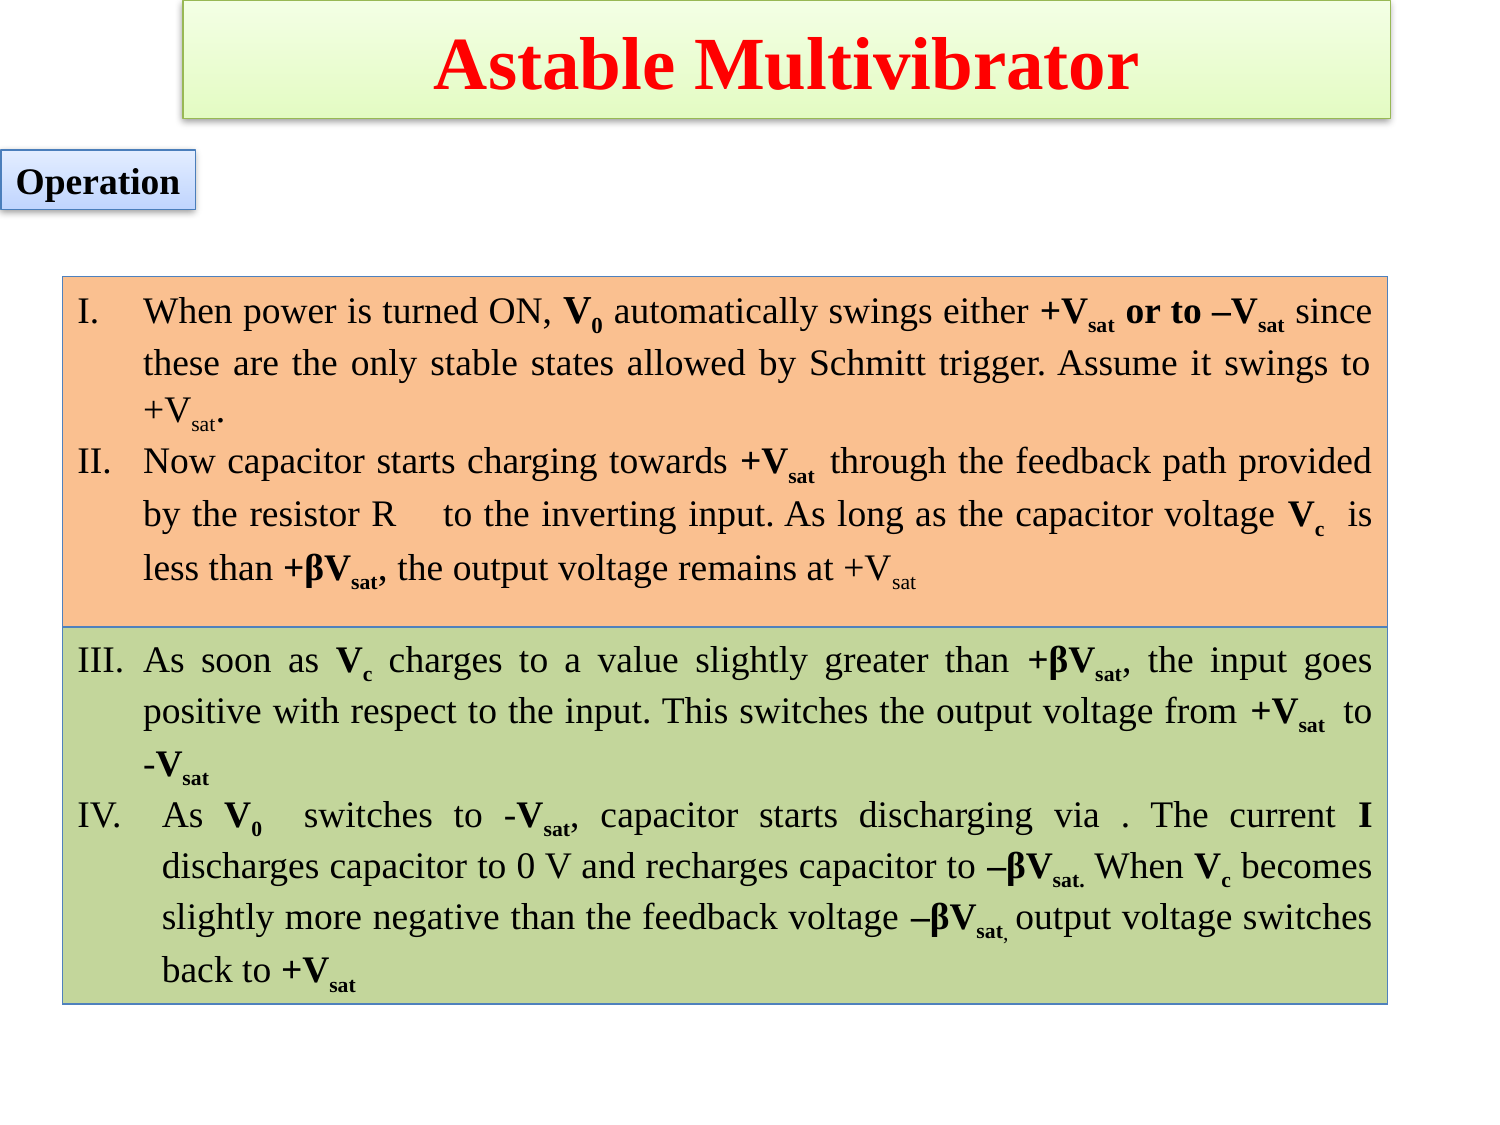

Astable Multivibrator

Operation
When power is turned ON, V0 automatically swings either +Vsat or to –Vsat since these are the only stable states allowed by Schmitt trigger. Assume it swings to +Vsat.
Now capacitor starts charging towards +Vsat  through the feedback path provided by the resistor R    to the inverting input. As long as the capacitor voltage Vc  is less than +βVsat, the output voltage remains at +Vsat

As soon as Vc charges to a value slightly greater than +βVsat, the input goes positive with respect to the input. This switches the output voltage from +Vsat  to -Vsat
As V0  switches to -Vsat, capacitor starts discharging via . The current I discharges capacitor to 0 V and recharges capacitor to –βVsat. When Vc becomes slightly more negative than the feedback voltage –βVsat, output voltage switches back to +Vsat